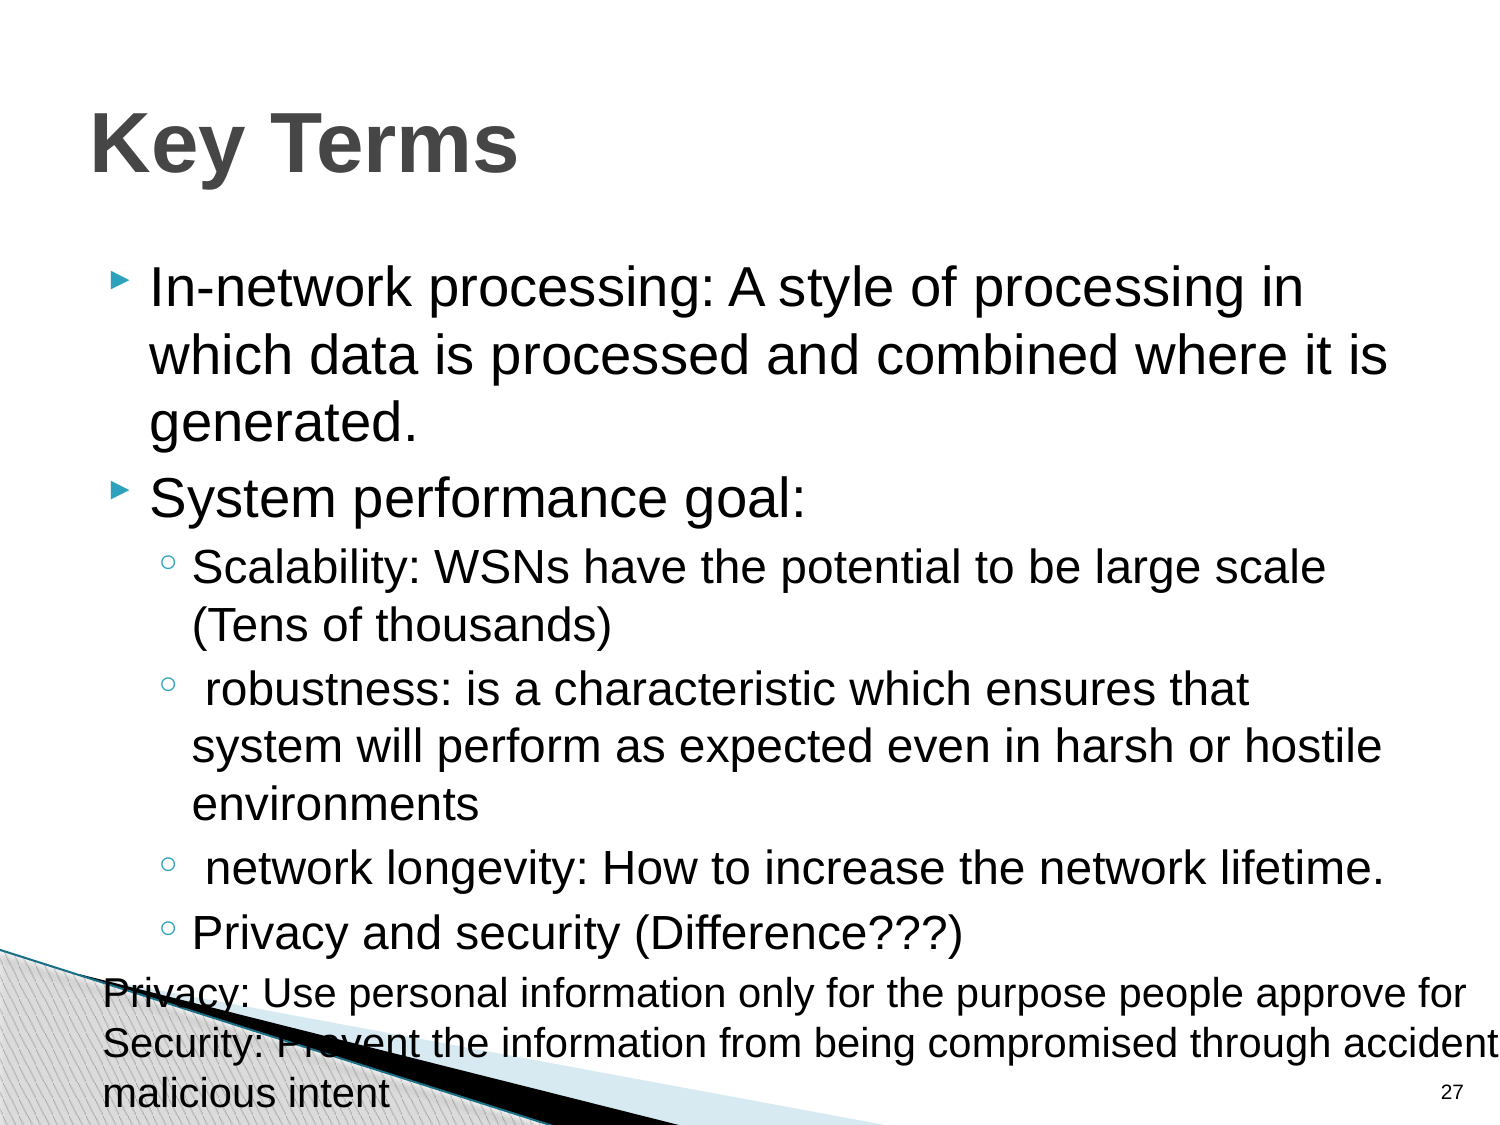

# Key Terms
In-network processing: A style of processing in which data is processed and combined where it is generated.
System performance goal:
Scalability: WSNs have the potential to be large scale (Tens of thousands)
 robustness: is a characteristic which ensures that system will perform as expected even in harsh or hostile environments
 network longevity: How to increase the network lifetime.
Privacy and security (Difference???)

Privacy: Use personal information only for the purpose people approve for
Security: Prevent the information from being compromised through accident or malicious intent
27